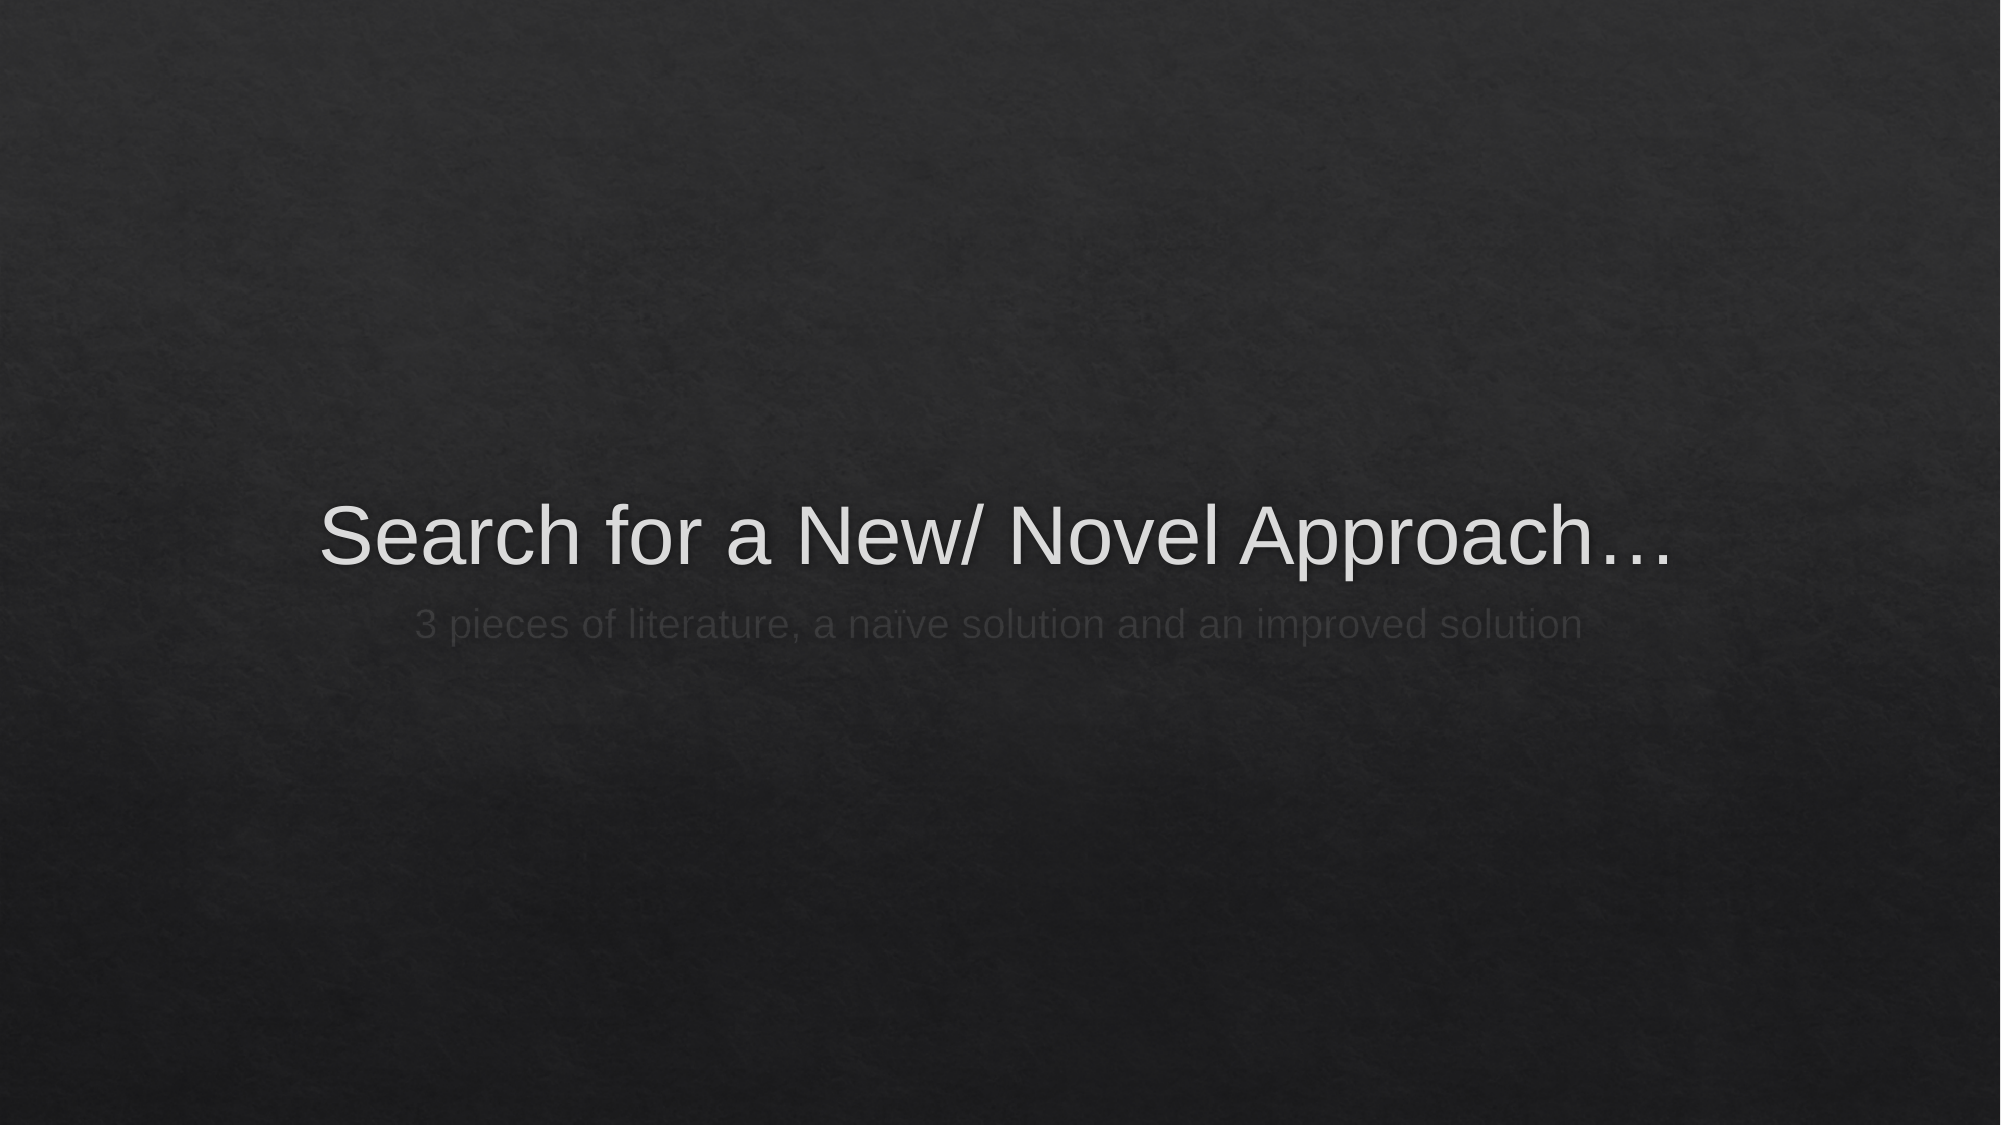

# Search for a New/ Novel Approach…
3 pieces of literature, a naïve solution and an improved solution